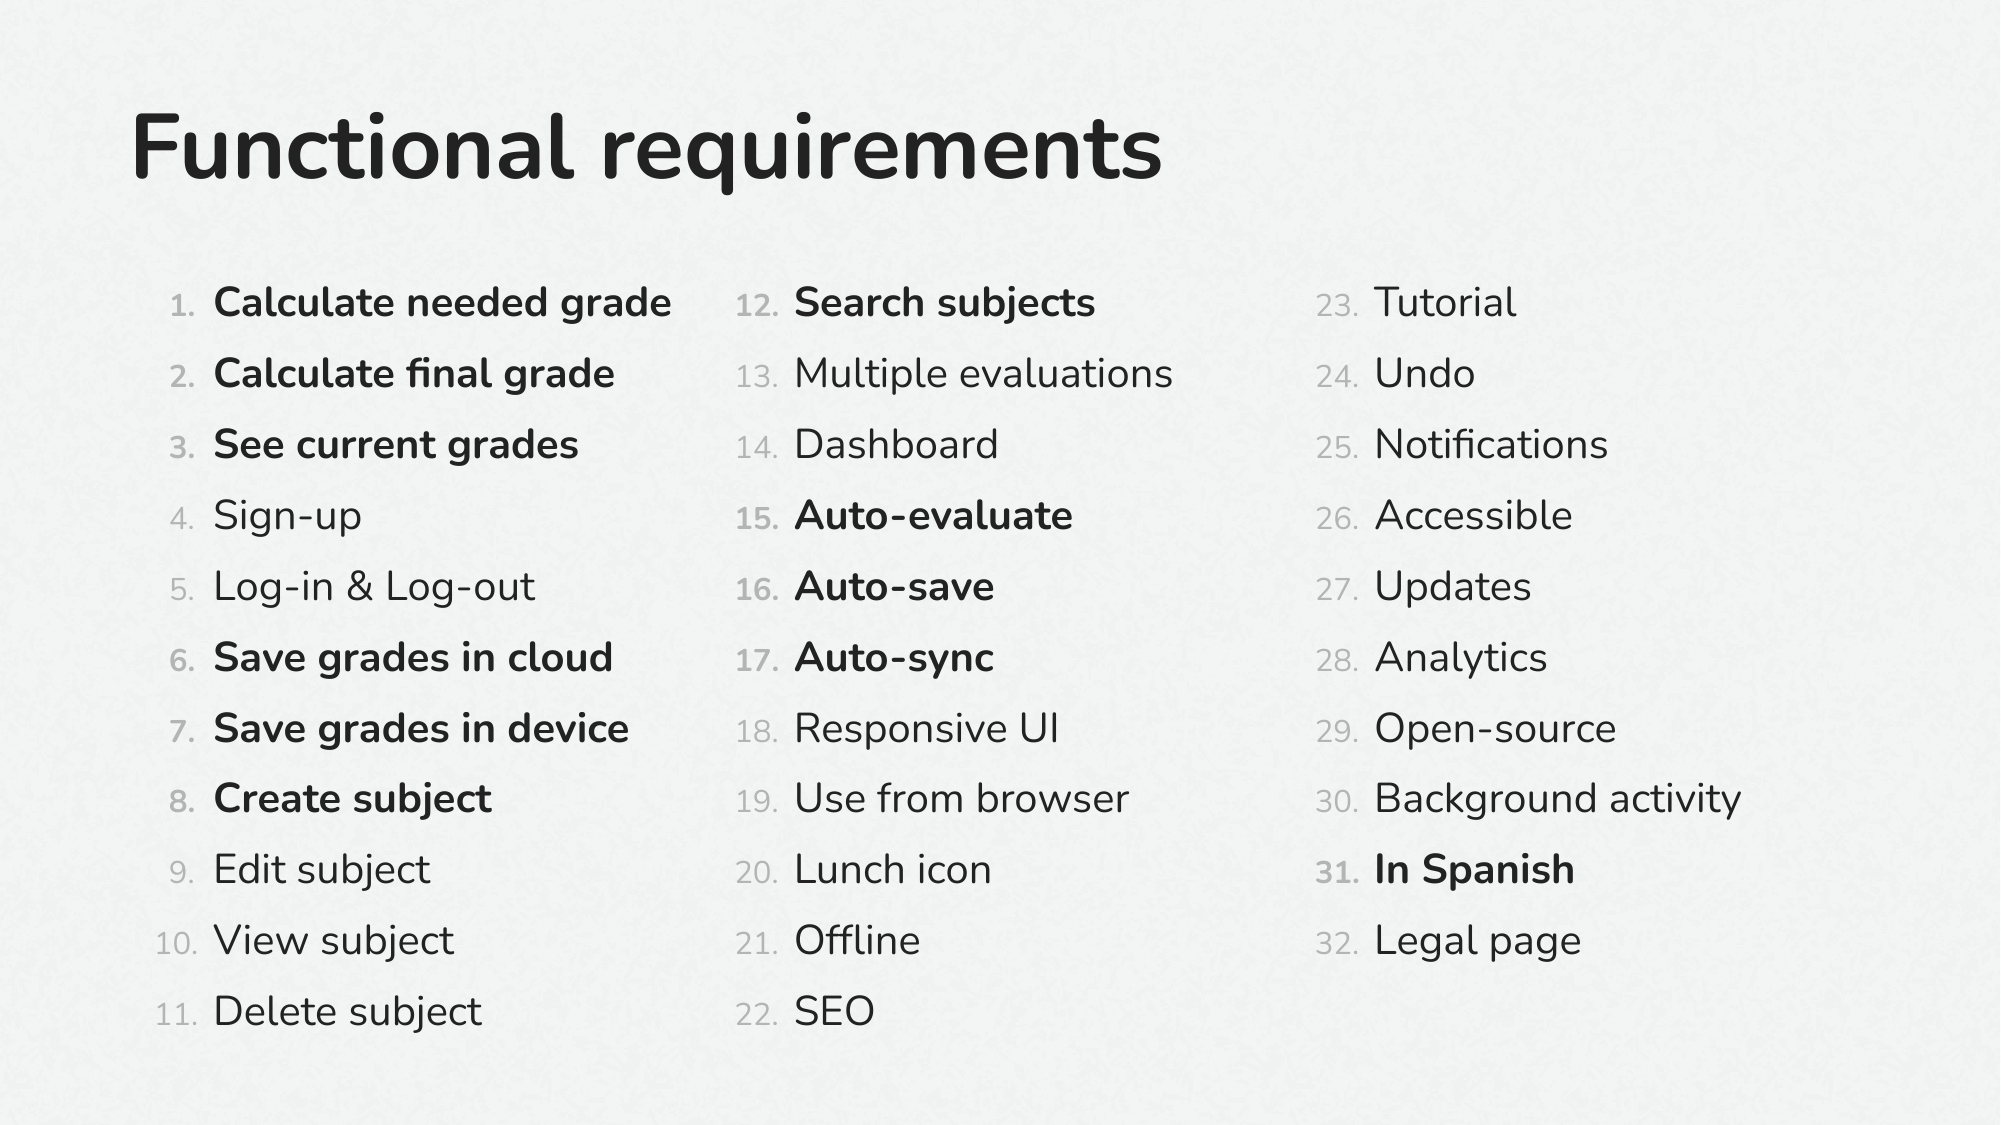

# Functional requirements
Calculate needed grade
Calculate final grade
See current grades
Sign-up
Log-in & Log-out
Save grades in cloud
Save grades in device
Create subject
Edit subject
View subject
Delete subject
Search subjects
Multiple evaluations
Dashboard
Auto-evaluate
Auto-save
Auto-sync
Responsive UI
Use from browser
Lunch icon
Offline
SEO
Tutorial
Undo
Notifications
Accessible
Updates
Analytics
Open-source
Background activity
In Spanish
Legal page